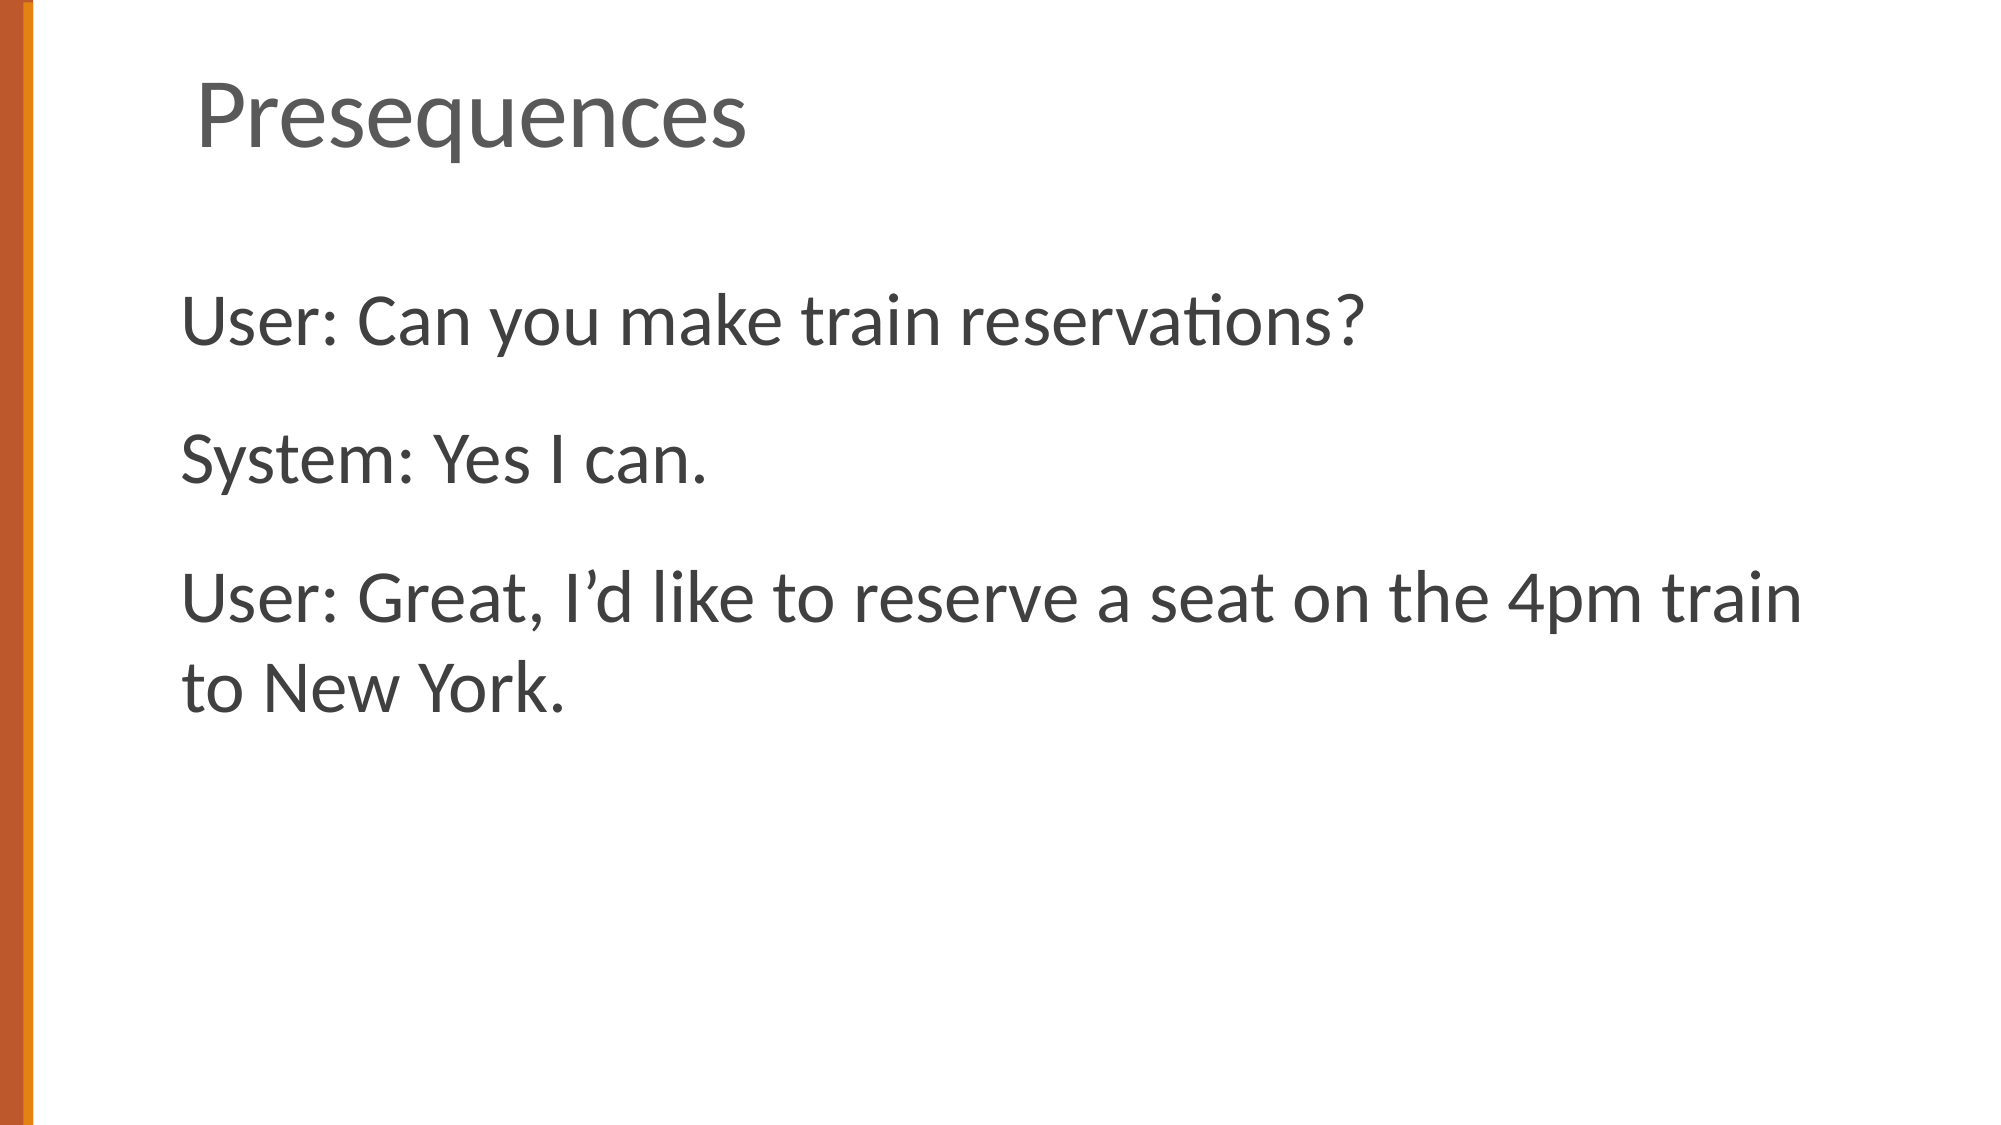

# Presequences
User: Can you make train reservations?
System: Yes I can.
User: Great, I’d like to reserve a seat on the 4pm train to New York.